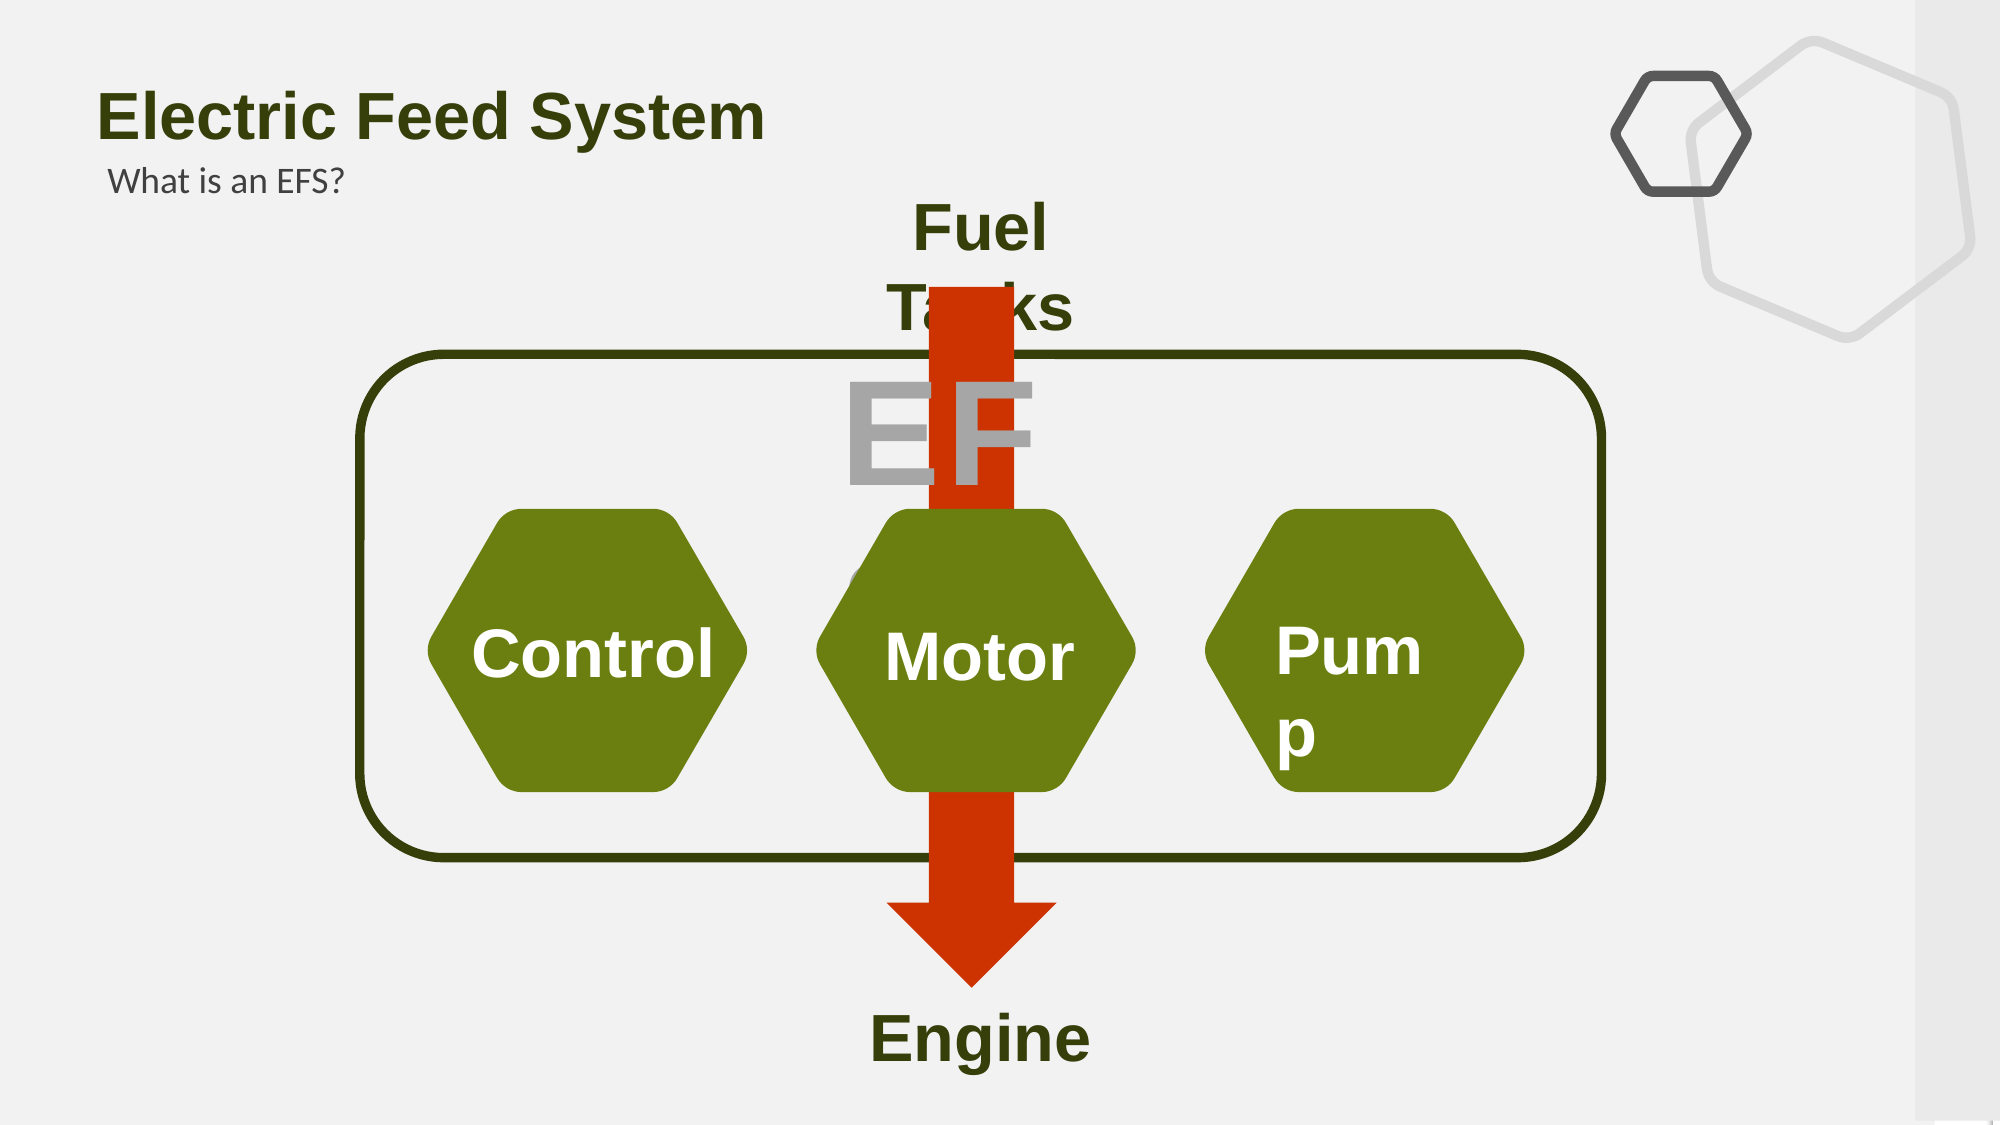

# Electric Feed System
What is an EFS?
Fuel Tanks

EFS

Pump
Control
Motor
Engine
4